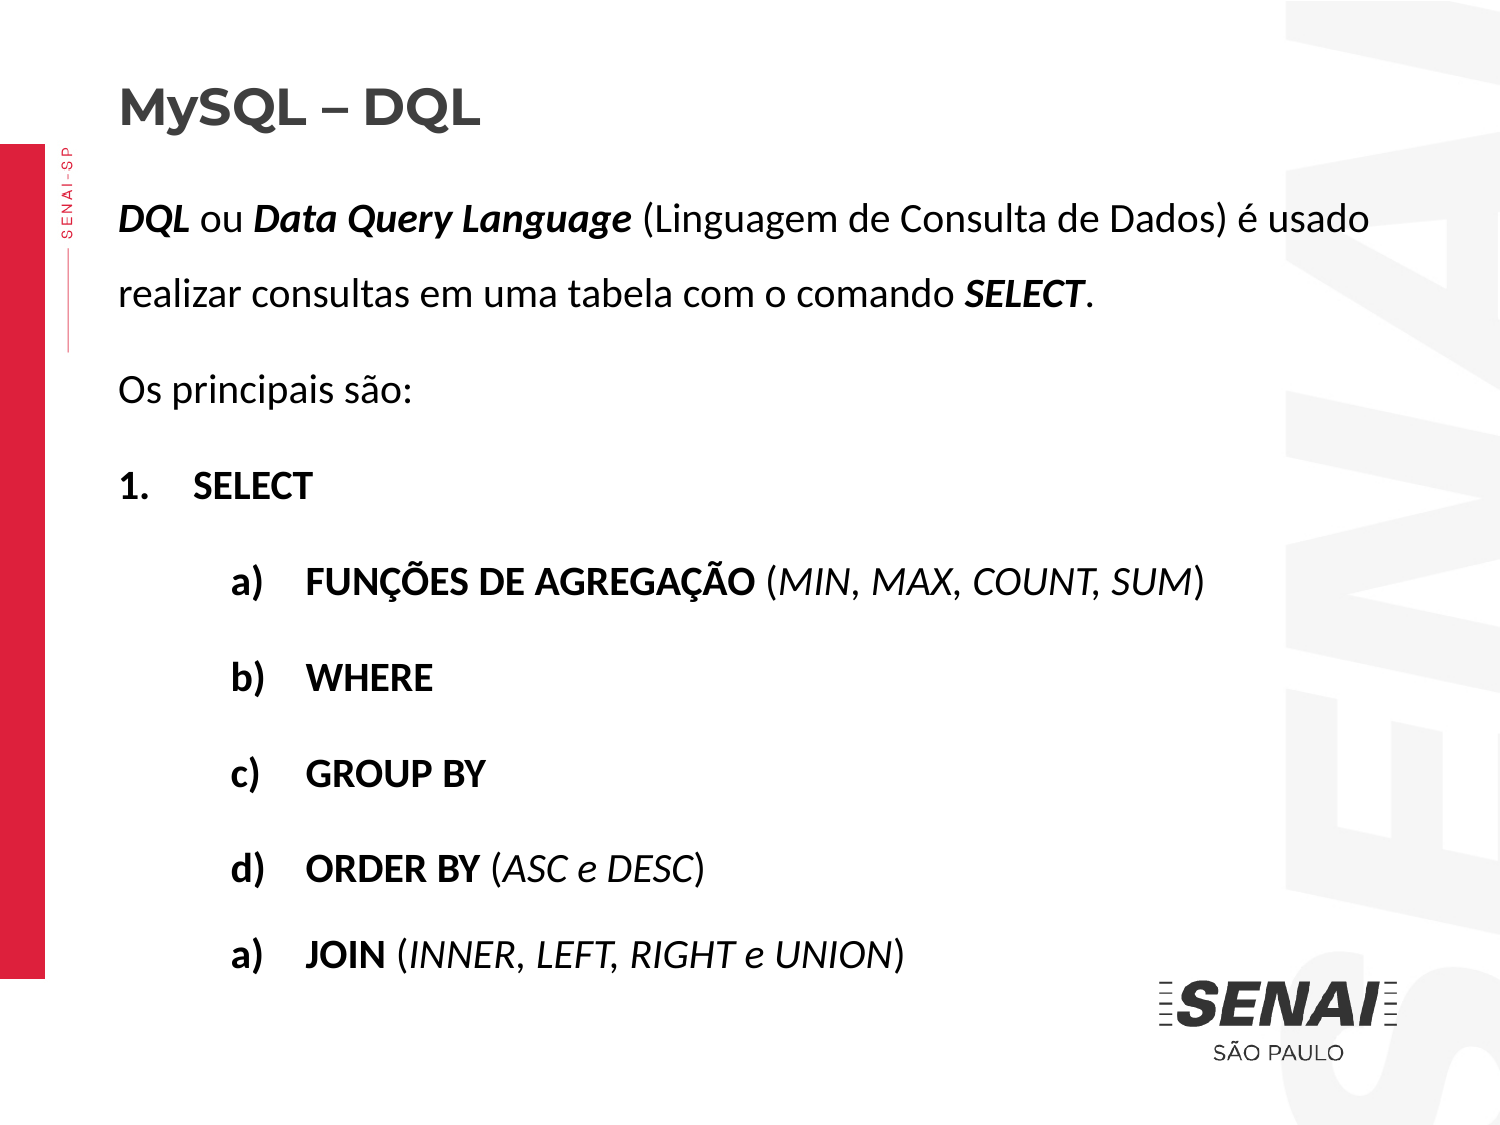

# MySQL – DQL
DQL ou Data Query Language (Linguagem de Consulta de Dados) é usado realizar consultas em uma tabela com o comando SELECT.
Os principais são:
SELECT
FUNÇÕES DE AGREGAÇÃO (MIN, MAX, COUNT, SUM)
WHERE
GROUP BY
ORDER BY (ASC e DESC)
JOIN (INNER, LEFT, RIGHT e UNION)